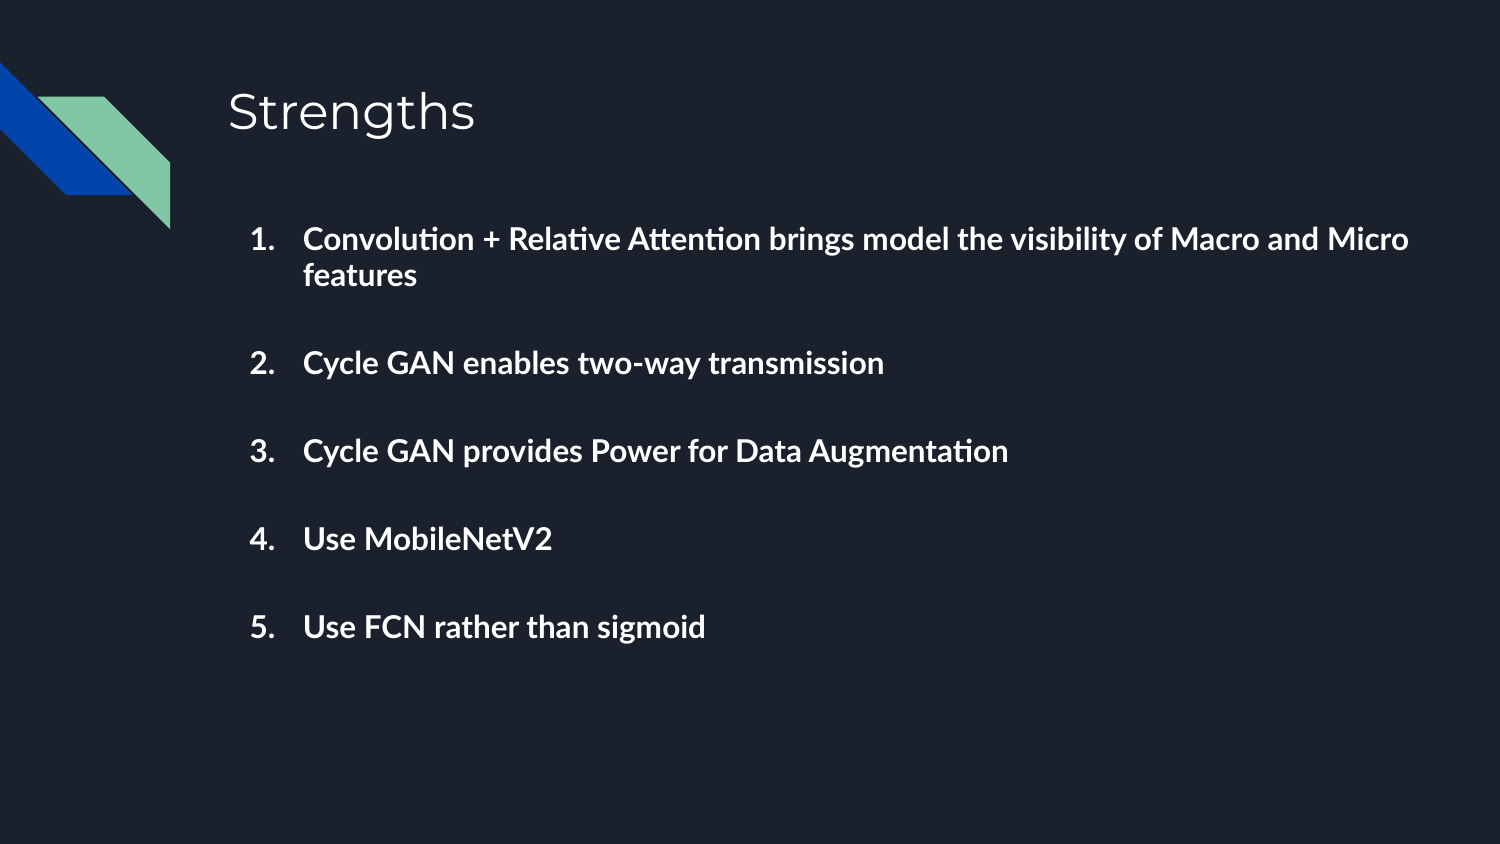

# Strengths
Convolution + Relative Attention brings model the visibility of Macro and Micro features

Cycle GAN enables two-way transmission

Cycle GAN provides Power for Data Augmentation

Use MobileNetV2

Use FCN rather than sigmoid